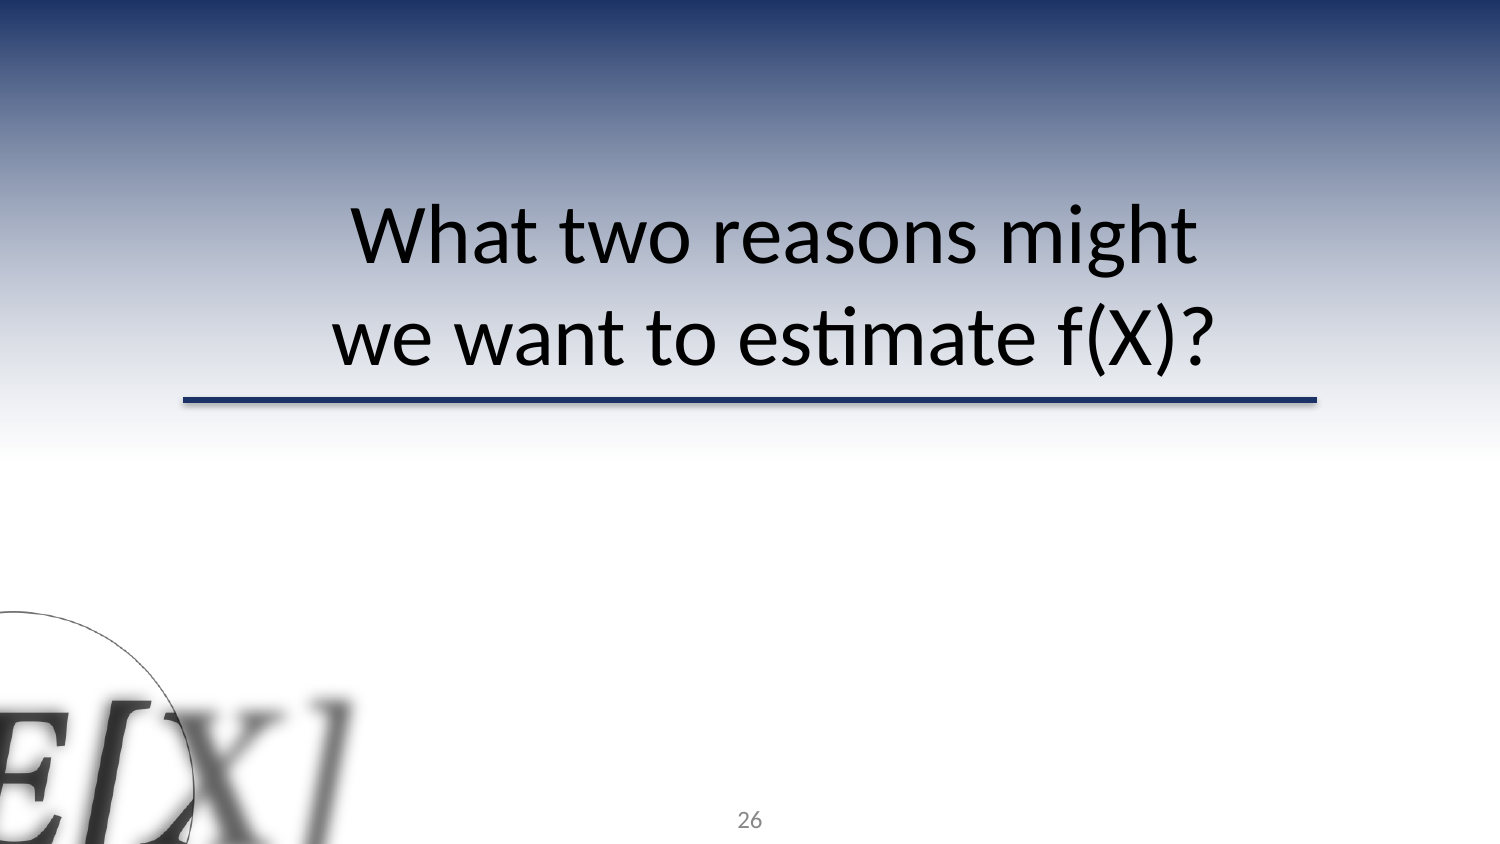

What two reasons might we want to estimate f(X)?
26